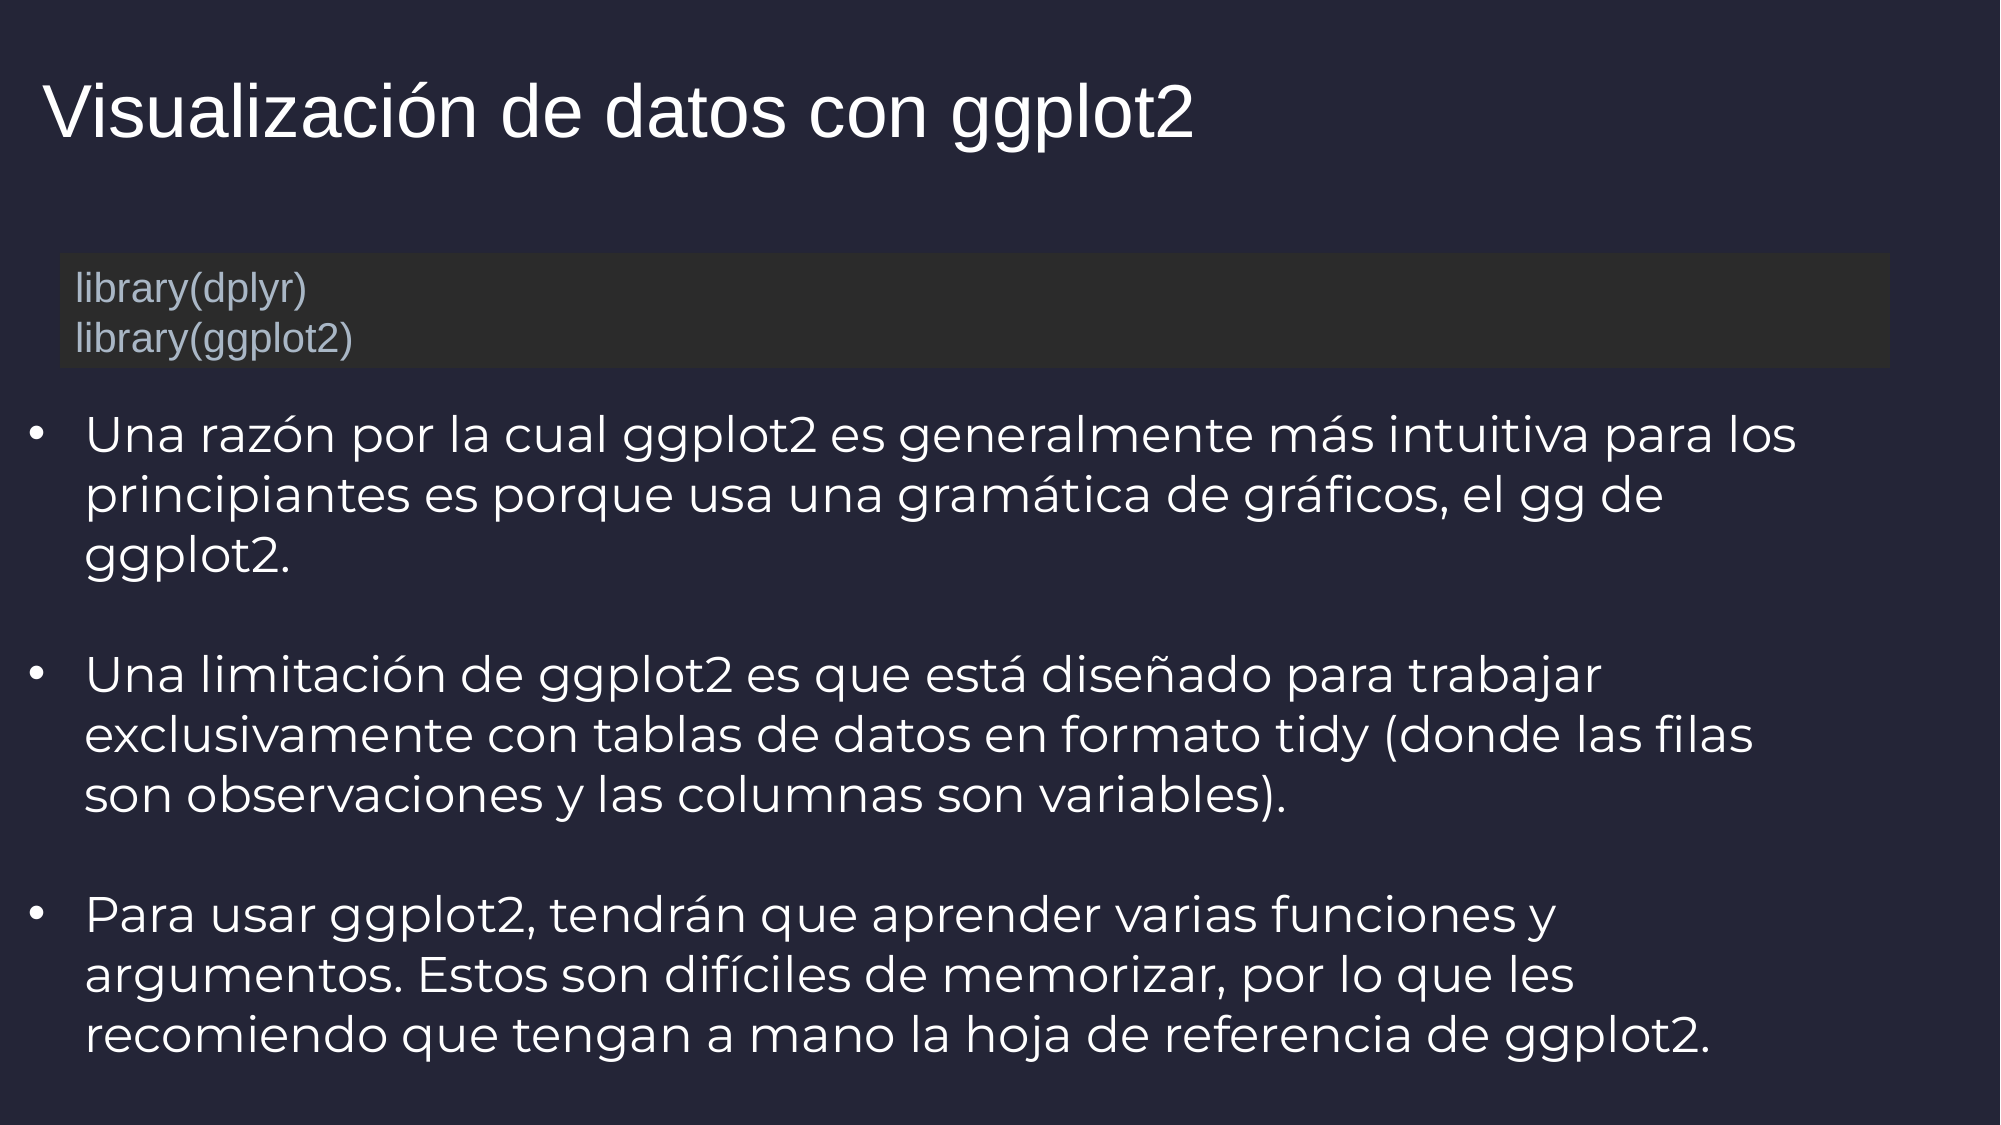

# Visualización de datos con ggplot2
library(dplyr)
library(ggplot2)
Una razón por la cual ggplot2 es generalmente más intuitiva para los principiantes es porque usa una gramática de gráficos, el gg de ggplot2.

Una limitación de ggplot2 es que está diseñado para trabajar exclusivamente con tablas de datos en formato tidy (donde las filas son observaciones y las columnas son variables).

Para usar ggplot2, tendrán que aprender varias funciones y argumentos. Estos son difíciles de memorizar, por lo que les recomiendo que tengan a mano la hoja de referencia de ggplot2.